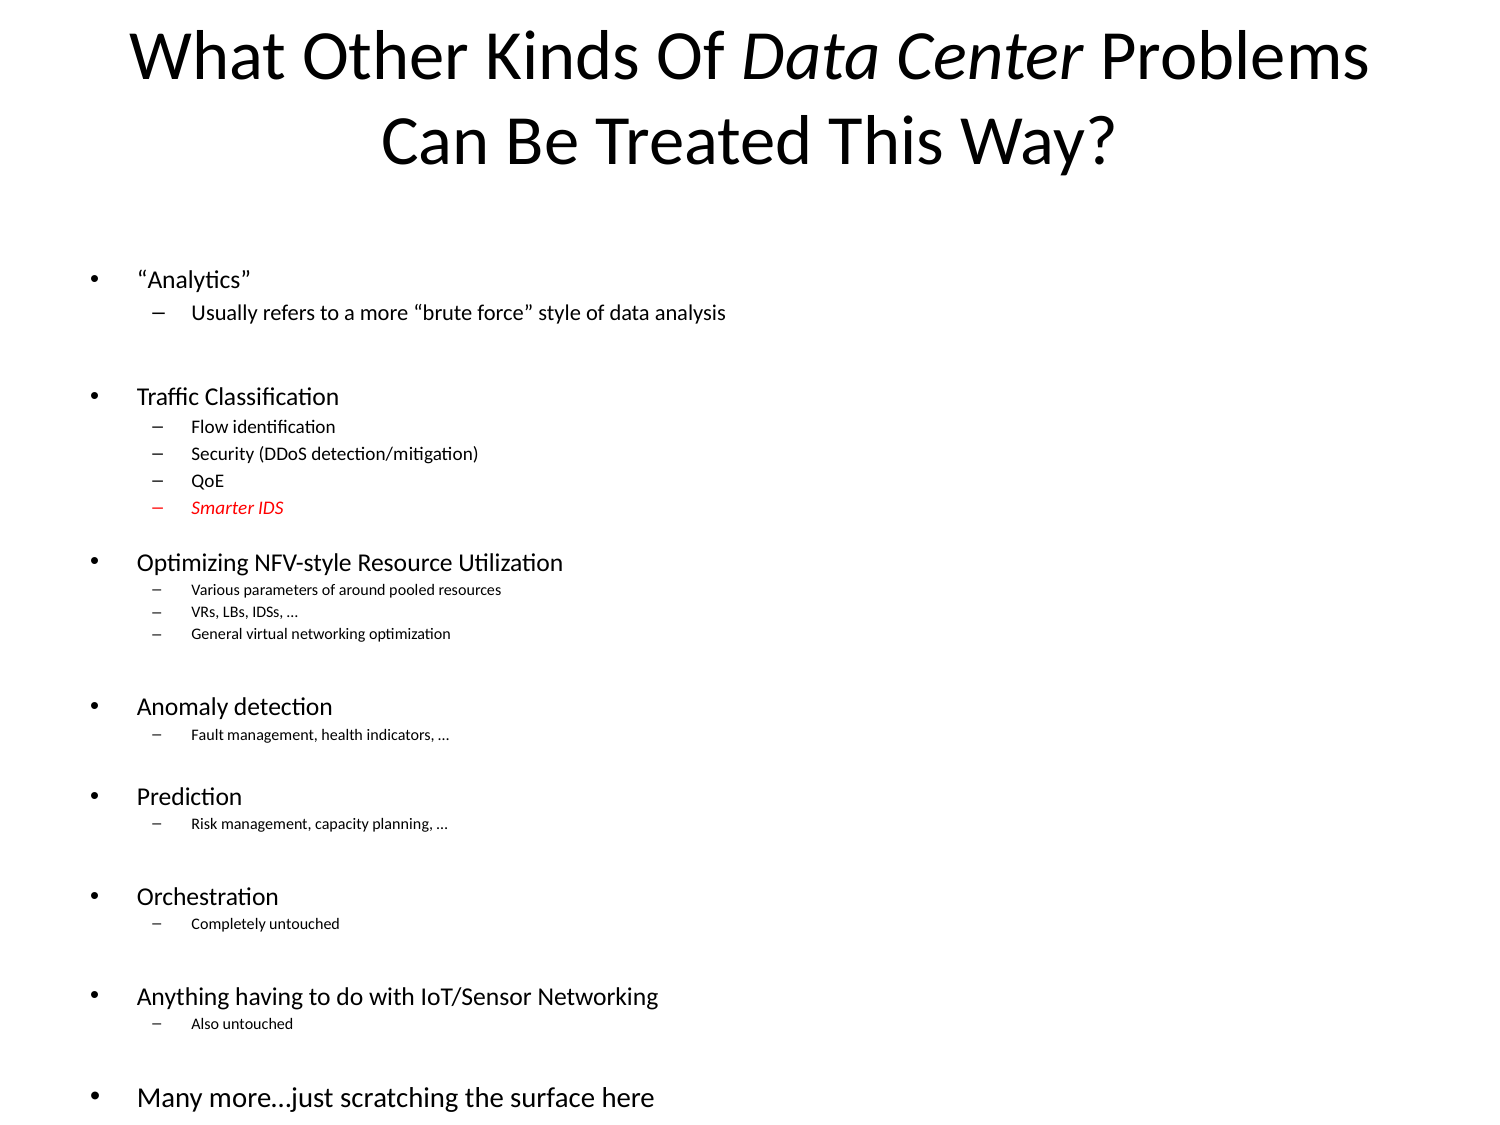

# What Other Kinds Of Data Center Problems Can Be Treated This Way?
“Analytics”
Usually refers to a more “brute force” style of data analysis

Traffic Classification
Flow identification
Security (DDoS detection/mitigation)
QoE
Smarter IDS

Optimizing NFV-style Resource Utilization
Various parameters of around pooled resources
VRs, LBs, IDSs, …
General virtual networking optimization

Anomaly detection
Fault management, health indicators, …

Prediction
Risk management, capacity planning, …

Orchestration
Completely untouched

Anything having to do with IoT/Sensor Networking
Also untouched

Many more…just scratching the surface here